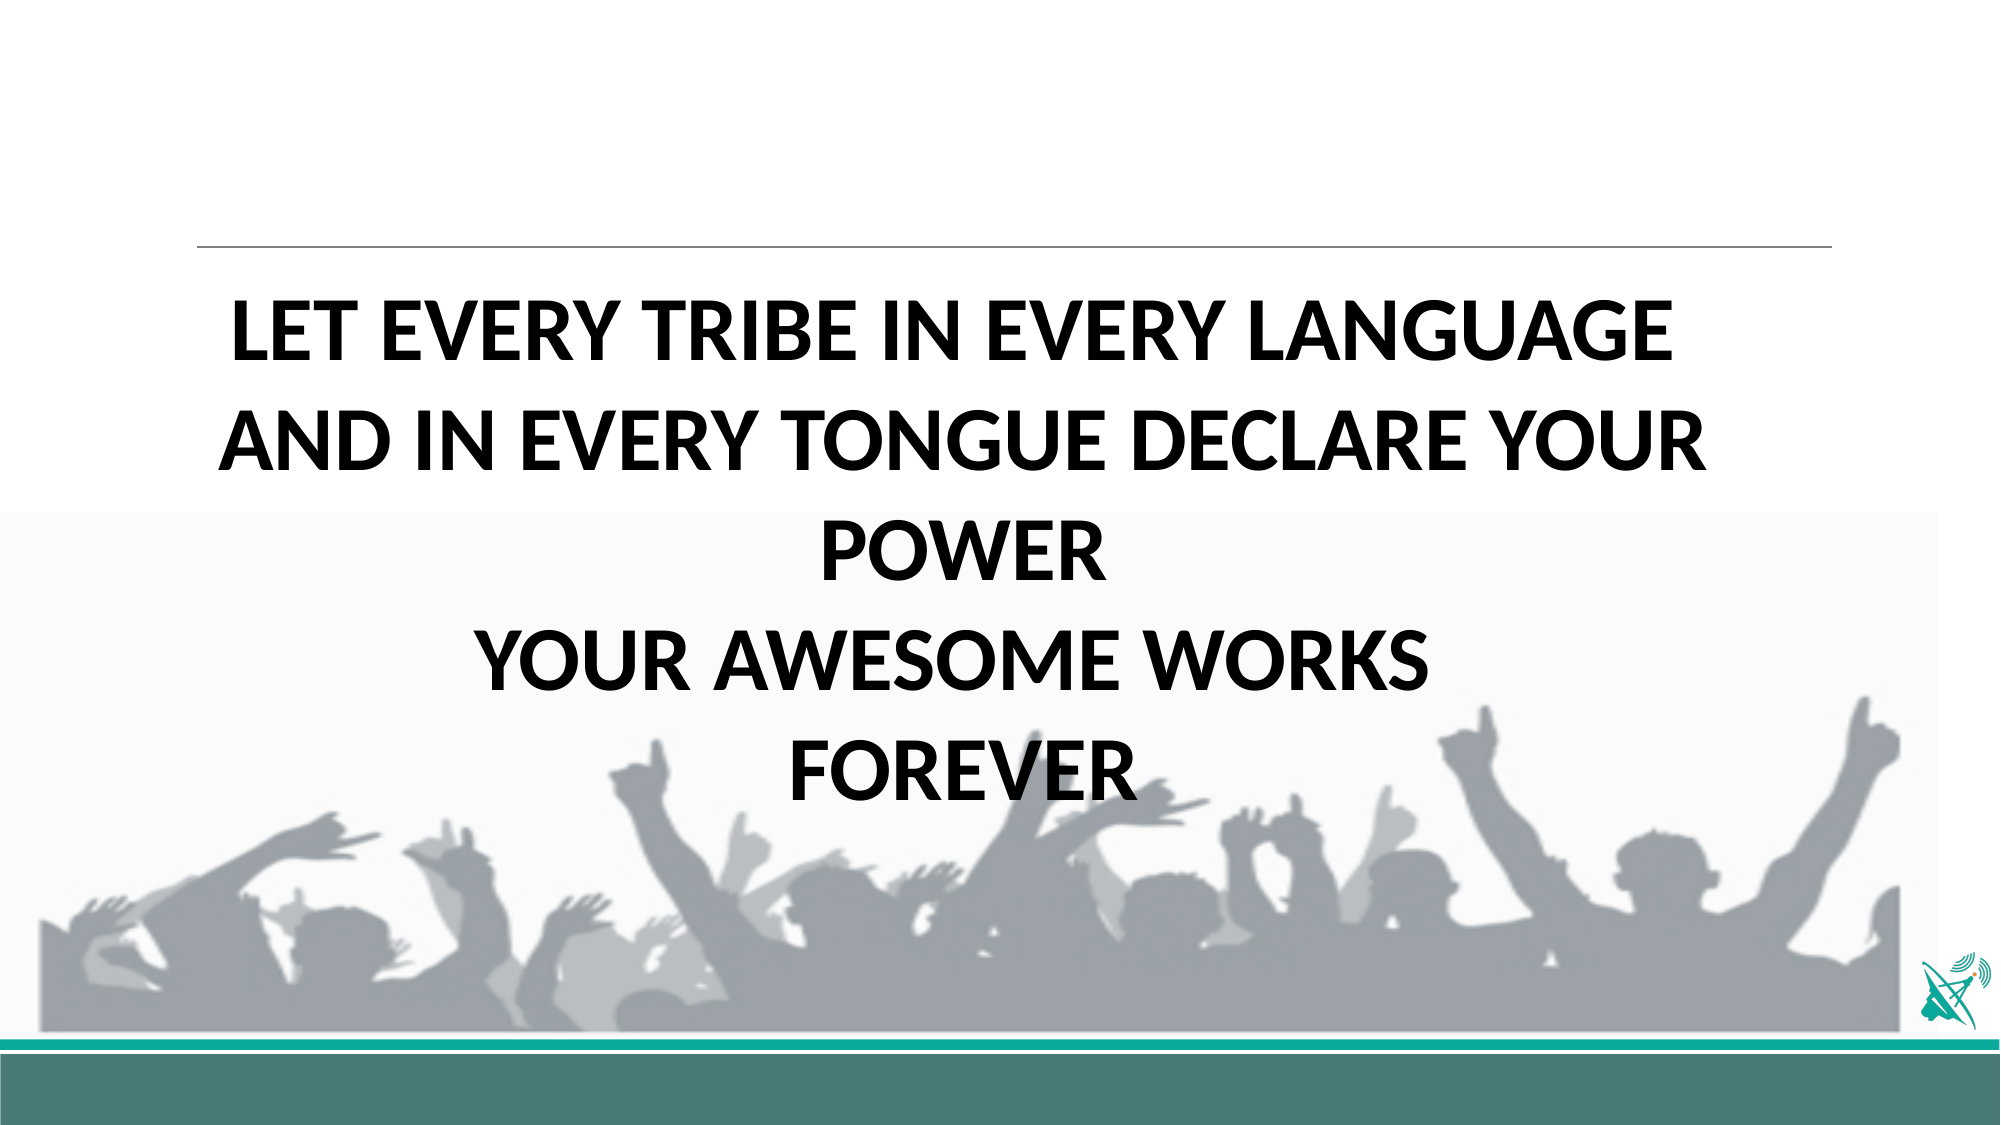

LET EVERY TRIBE IN EVERY LANGUAGE
AND IN EVERY TONGUE DECLARE YOUR POWER
YOUR AWESOME WORKS
FOREVER